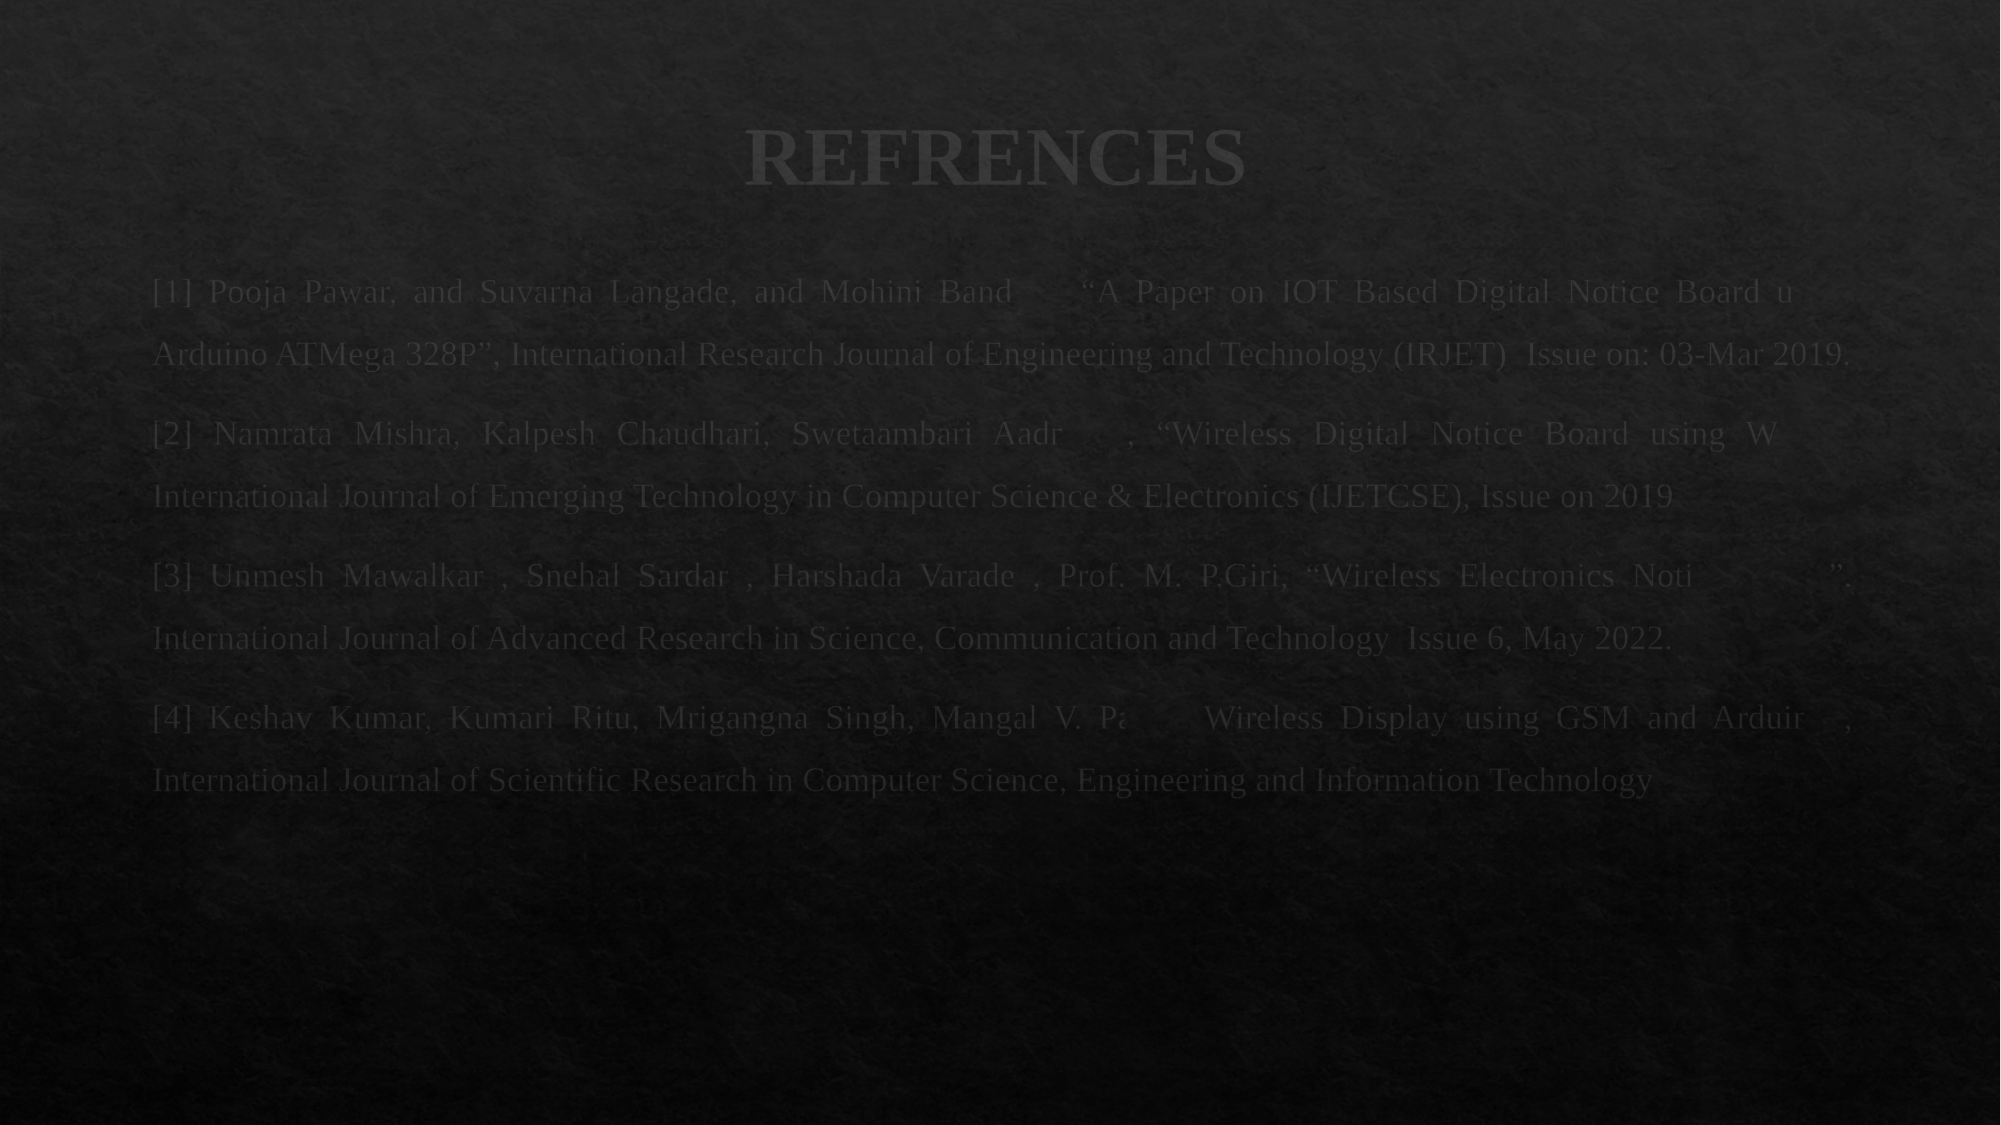

# REFRENCES
[1] Pooja Pawar, and Suvarna Langade, and Mohini Bandgar. “A Paper on IOT Based Digital Notice Board using Arduino ATMega 328P”, International Research Journal of Engineering and Technology (IRJET), Issue on: 03-Mar 2019.
[2] Namrata Mishra, Kalpesh Chaudhari, Swetaambari Aadmane, “Wireless Digital Notice Board using Wi-Fi”, International Journal of Emerging Technology in Computer Science & Electronics (IJETCSE), Issue on 2019.
[3] Unmesh Mawalkar , Snehal Sardar , Harshada Varade , Prof. M. P.Giri, “Wireless Electronics Notice Board”. International Journal of Advanced Research in Science, Communication and Technology, Issue 6, May 2022.
[4] Keshav Kumar, Kumari Ritu, Mrigangna Singh, Mangal V. Patil, “Wireless Display using GSM and Arduino”, International Journal of Scientific Research in Computer Science, Engineering and Information Technology.